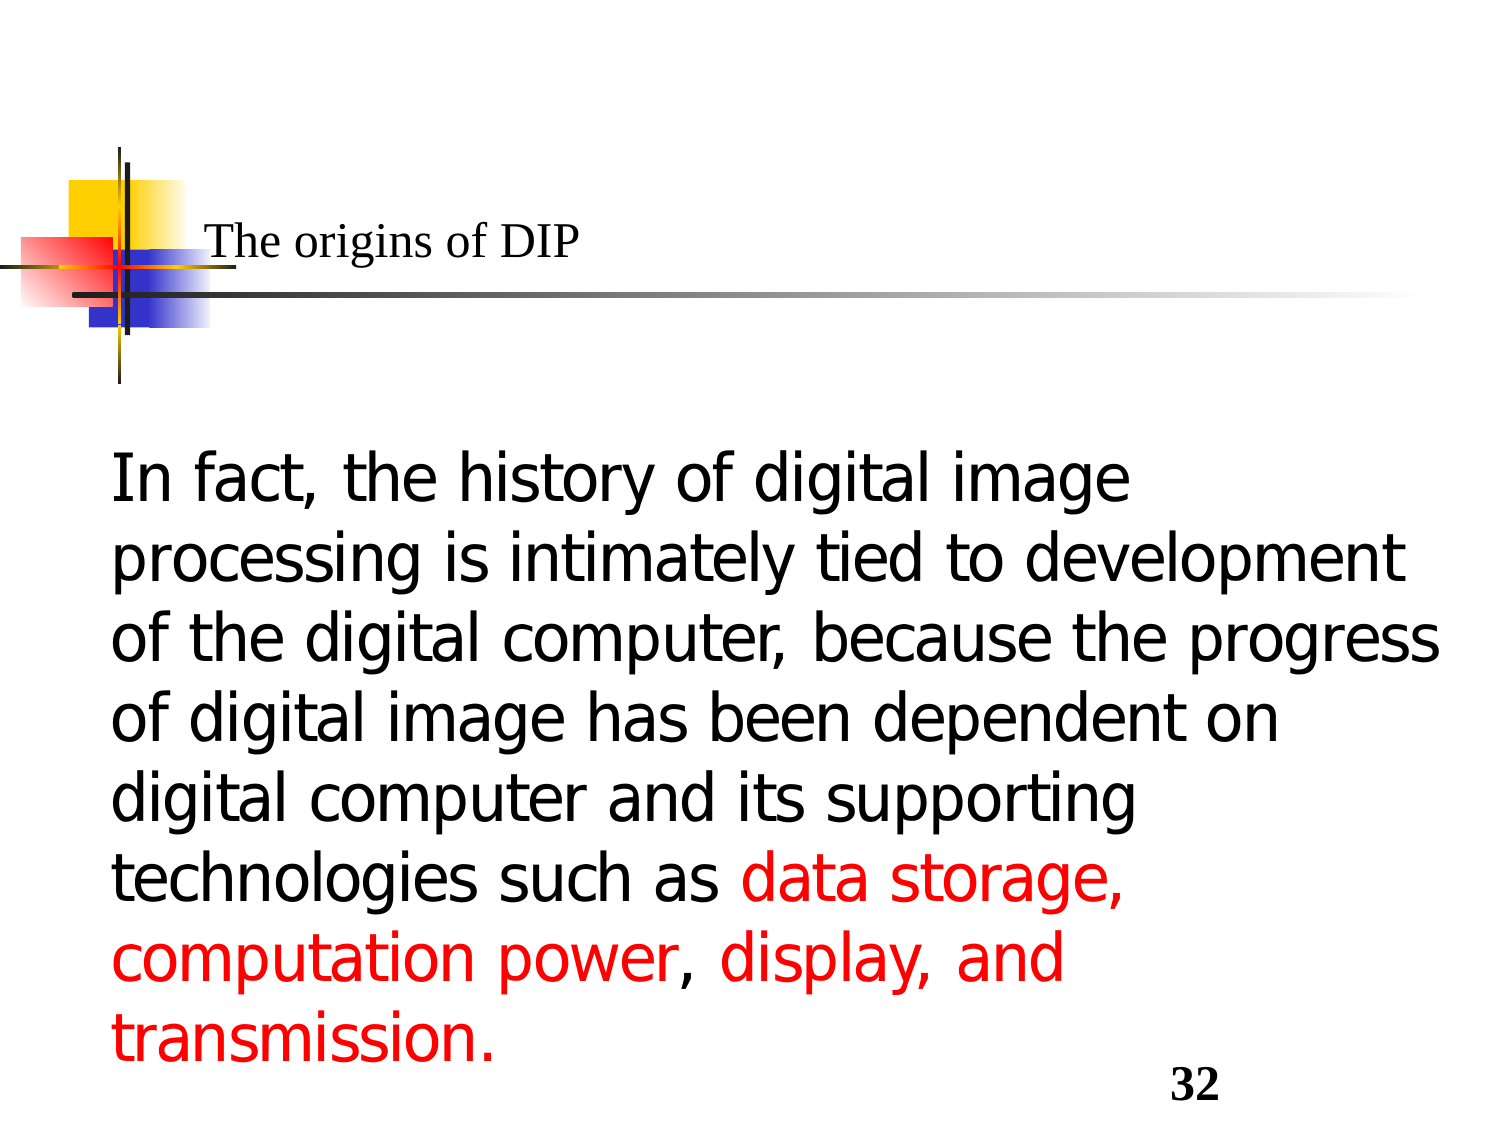

The origins of DIP
In fact, the history of digital image processing is intimately tied to development of the digital computer, because the progress of digital image has been dependent on digital computer and its supporting technologies such as data storage, computation power, display, and transmission.
32